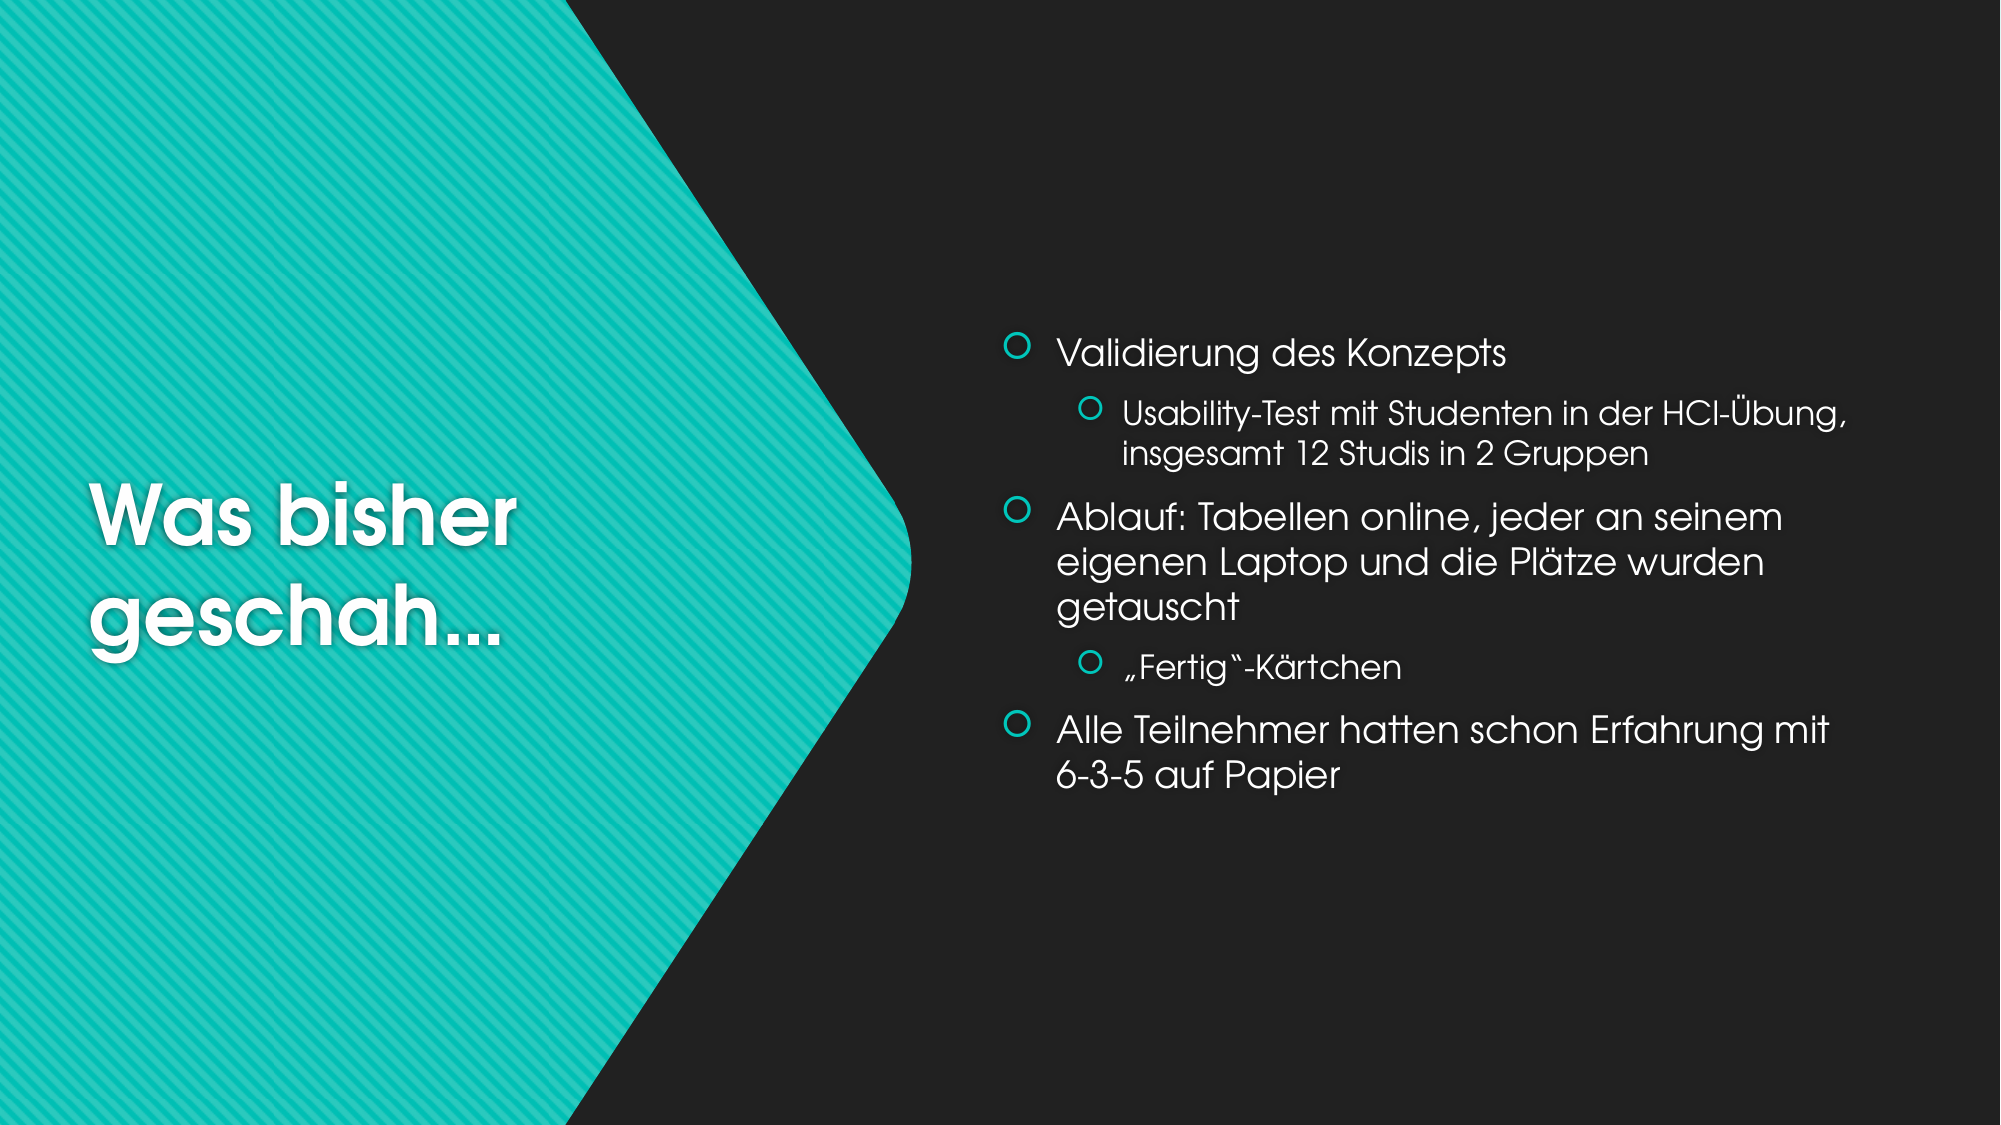

Validierung des Konzepts
Usability-Test mit Studenten in der HCI-Übung, insgesamt 12 Studis in 2 Gruppen
Ablauf: Tabellen online, jeder an seinem eigenen Laptop und die Plätze wurden getauscht
„Fertig“-Kärtchen
Alle Teilnehmer hatten schon Erfahrung mit 6-3-5 auf Papier
# Was bisher geschah…